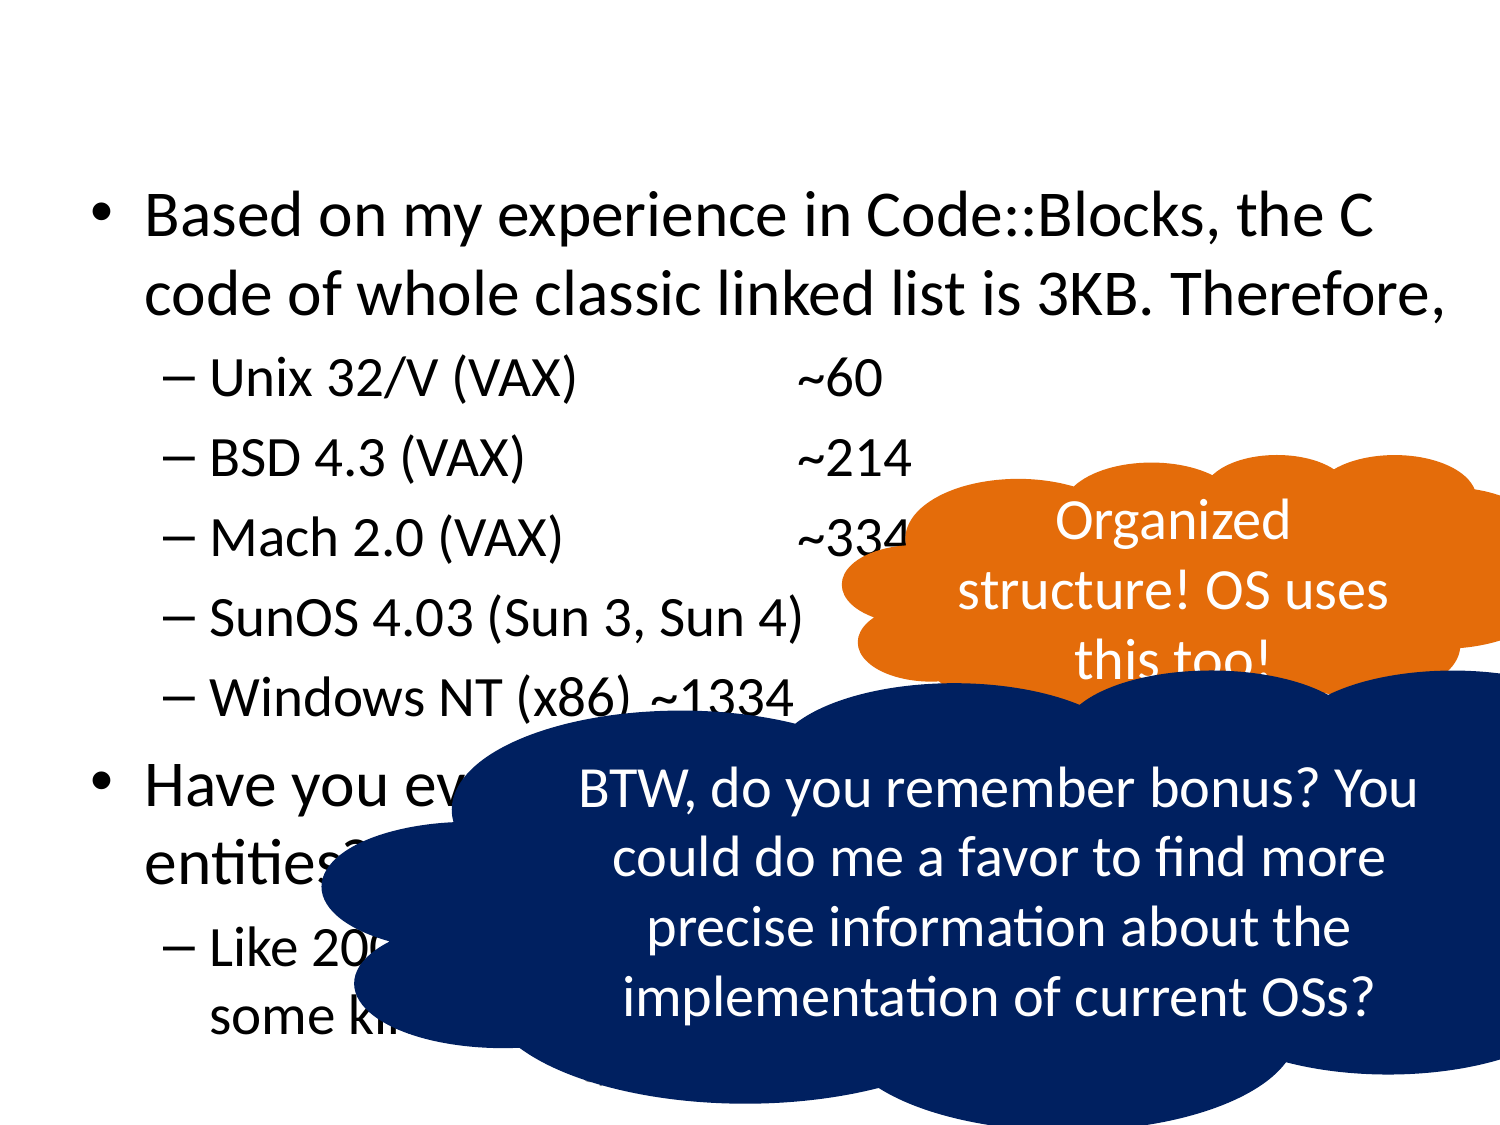

#
Based on my experience in Code::Blocks, the C code of whole classic linked list is 3KB. Therefore,
Unix 32/V (VAX)               		~60
BSD 4.3 (VAX)                 		~214
Mach 2.0 (VAX)               		~334
SunOS 4.03 (Sun 3, Sun 4)		~800
Windows NT (x86)			~1334
Have you ever experienced to manage 200 entities?
Like 200 Books? Cloths? persons? Especially they have some kind of relationships?

Organized structure! OS uses this too!
BTW, do you remember bonus? You could do me a favor to find more precise information about the implementation of current OSs?
Operating system Part I Introduction